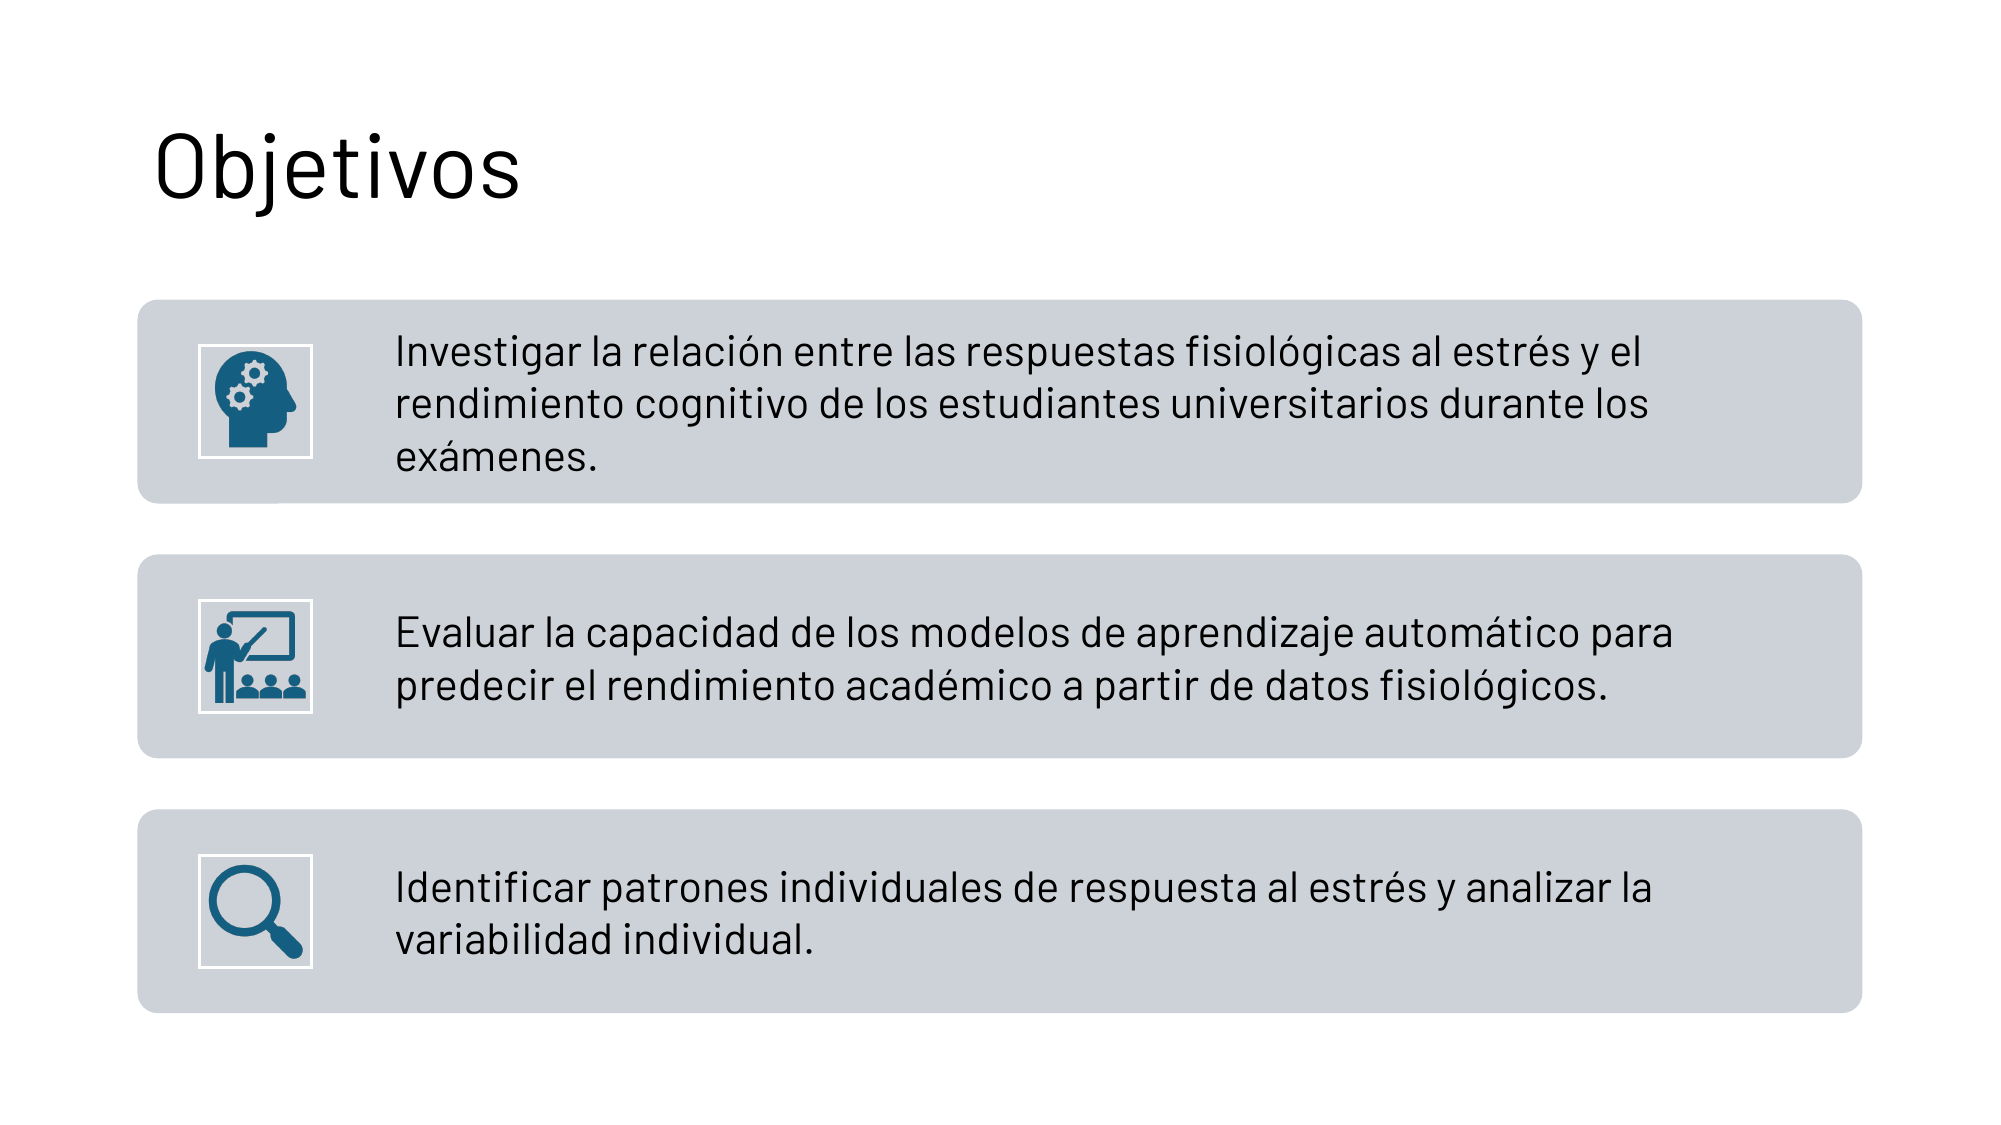

# Objetivos
Investigar la relación entre las respuestas fisiológicas al estrés y el rendimiento cognitivo de los estudiantes universitarios durante los exámenes.
Evaluar la capacidad de los modelos de aprendizaje automático para predecir el rendimiento académico a partir de datos fisiológicos.
Identificar patrones individuales de respuesta al estrés y analizar la variabilidad individual.